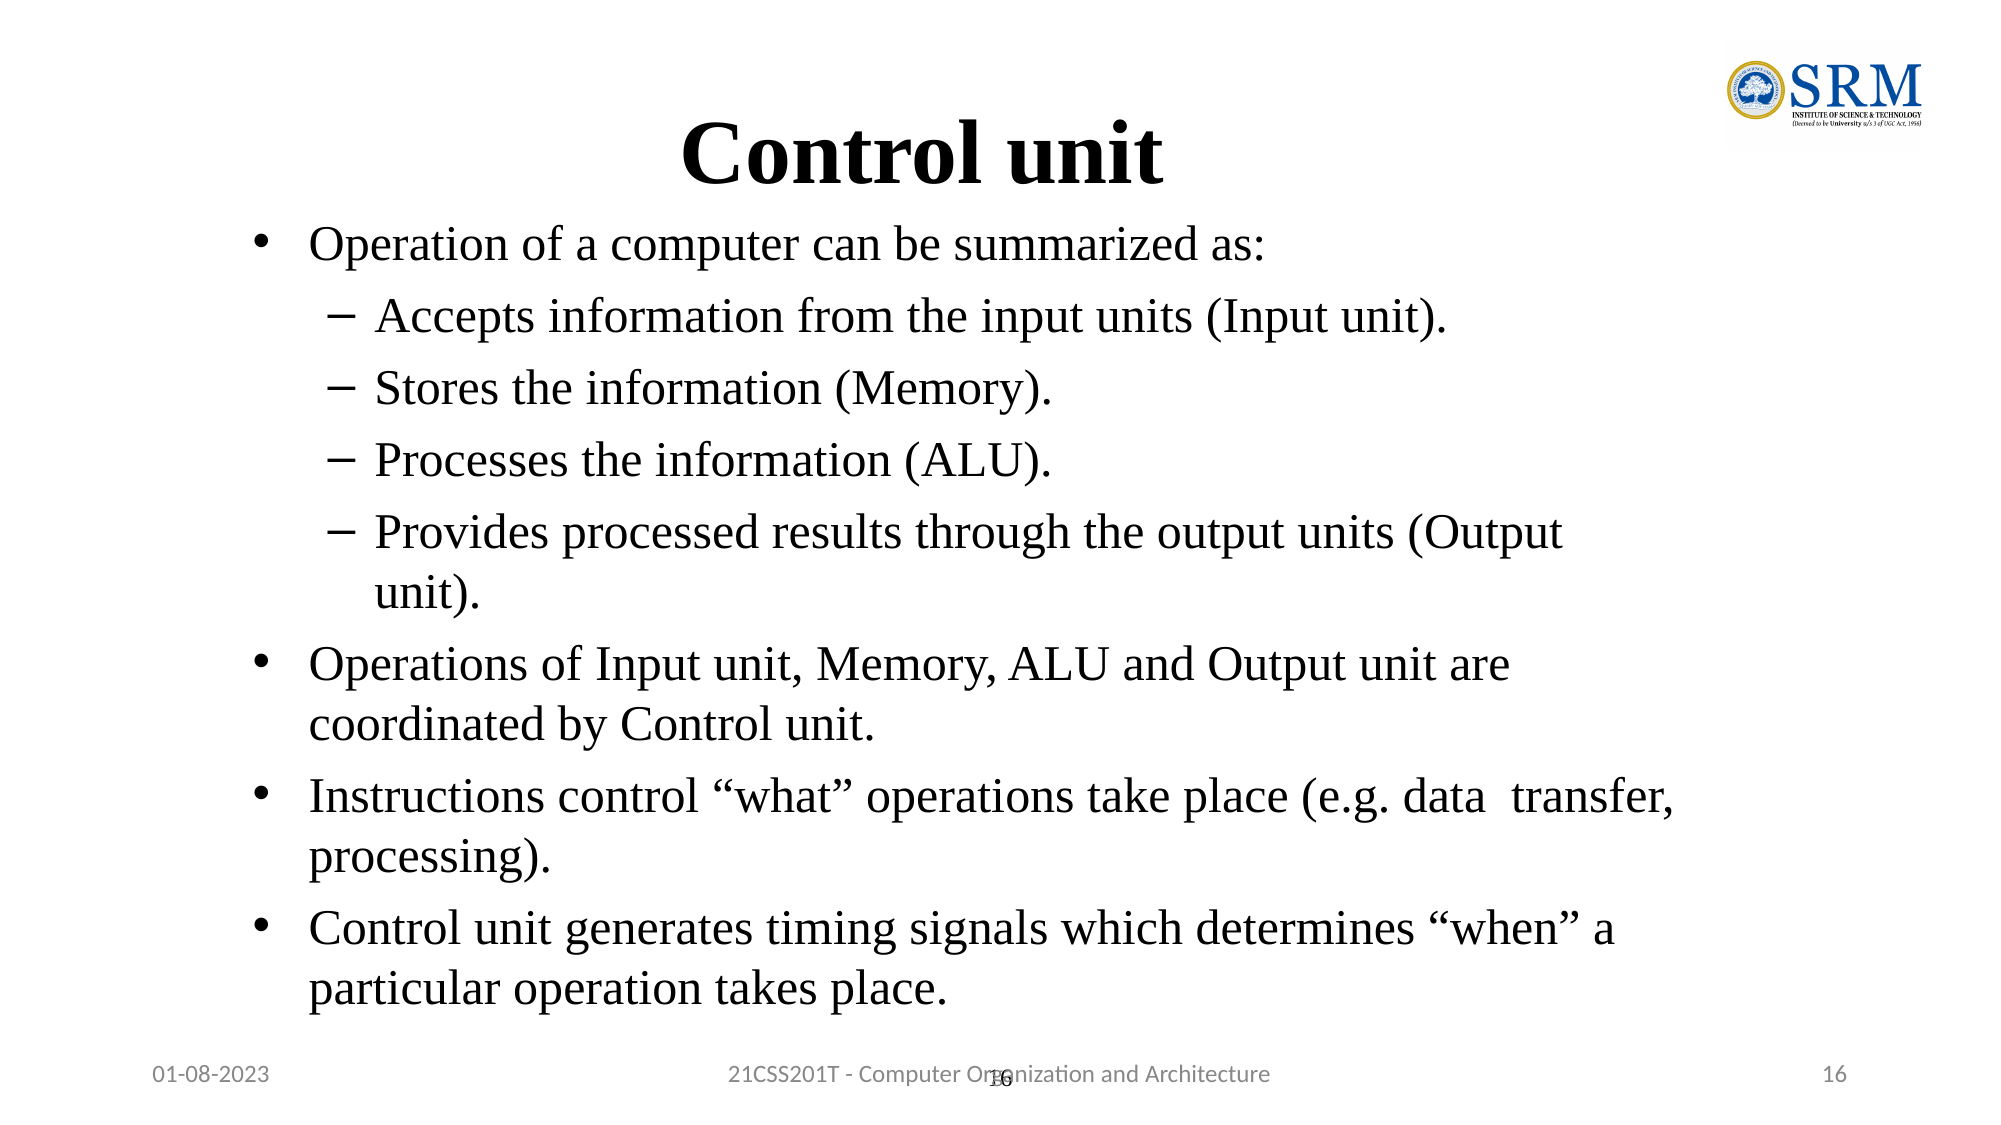

# Control unit
Operation of a computer can be summarized as:
Accepts information from the input units (Input unit).
Stores the information (Memory).
Processes the information (ALU).
Provides processed results through the output units (Output  unit).
Operations of Input unit, Memory, ALU and Output unit are  coordinated by Control unit.
Instructions control “what” operations take place (e.g. data  transfer, processing).
Control unit generates timing signals which determines “when” a  particular operation takes place.
01-08-2023
21CSS201T - Computer Organization and Architecture
16
16